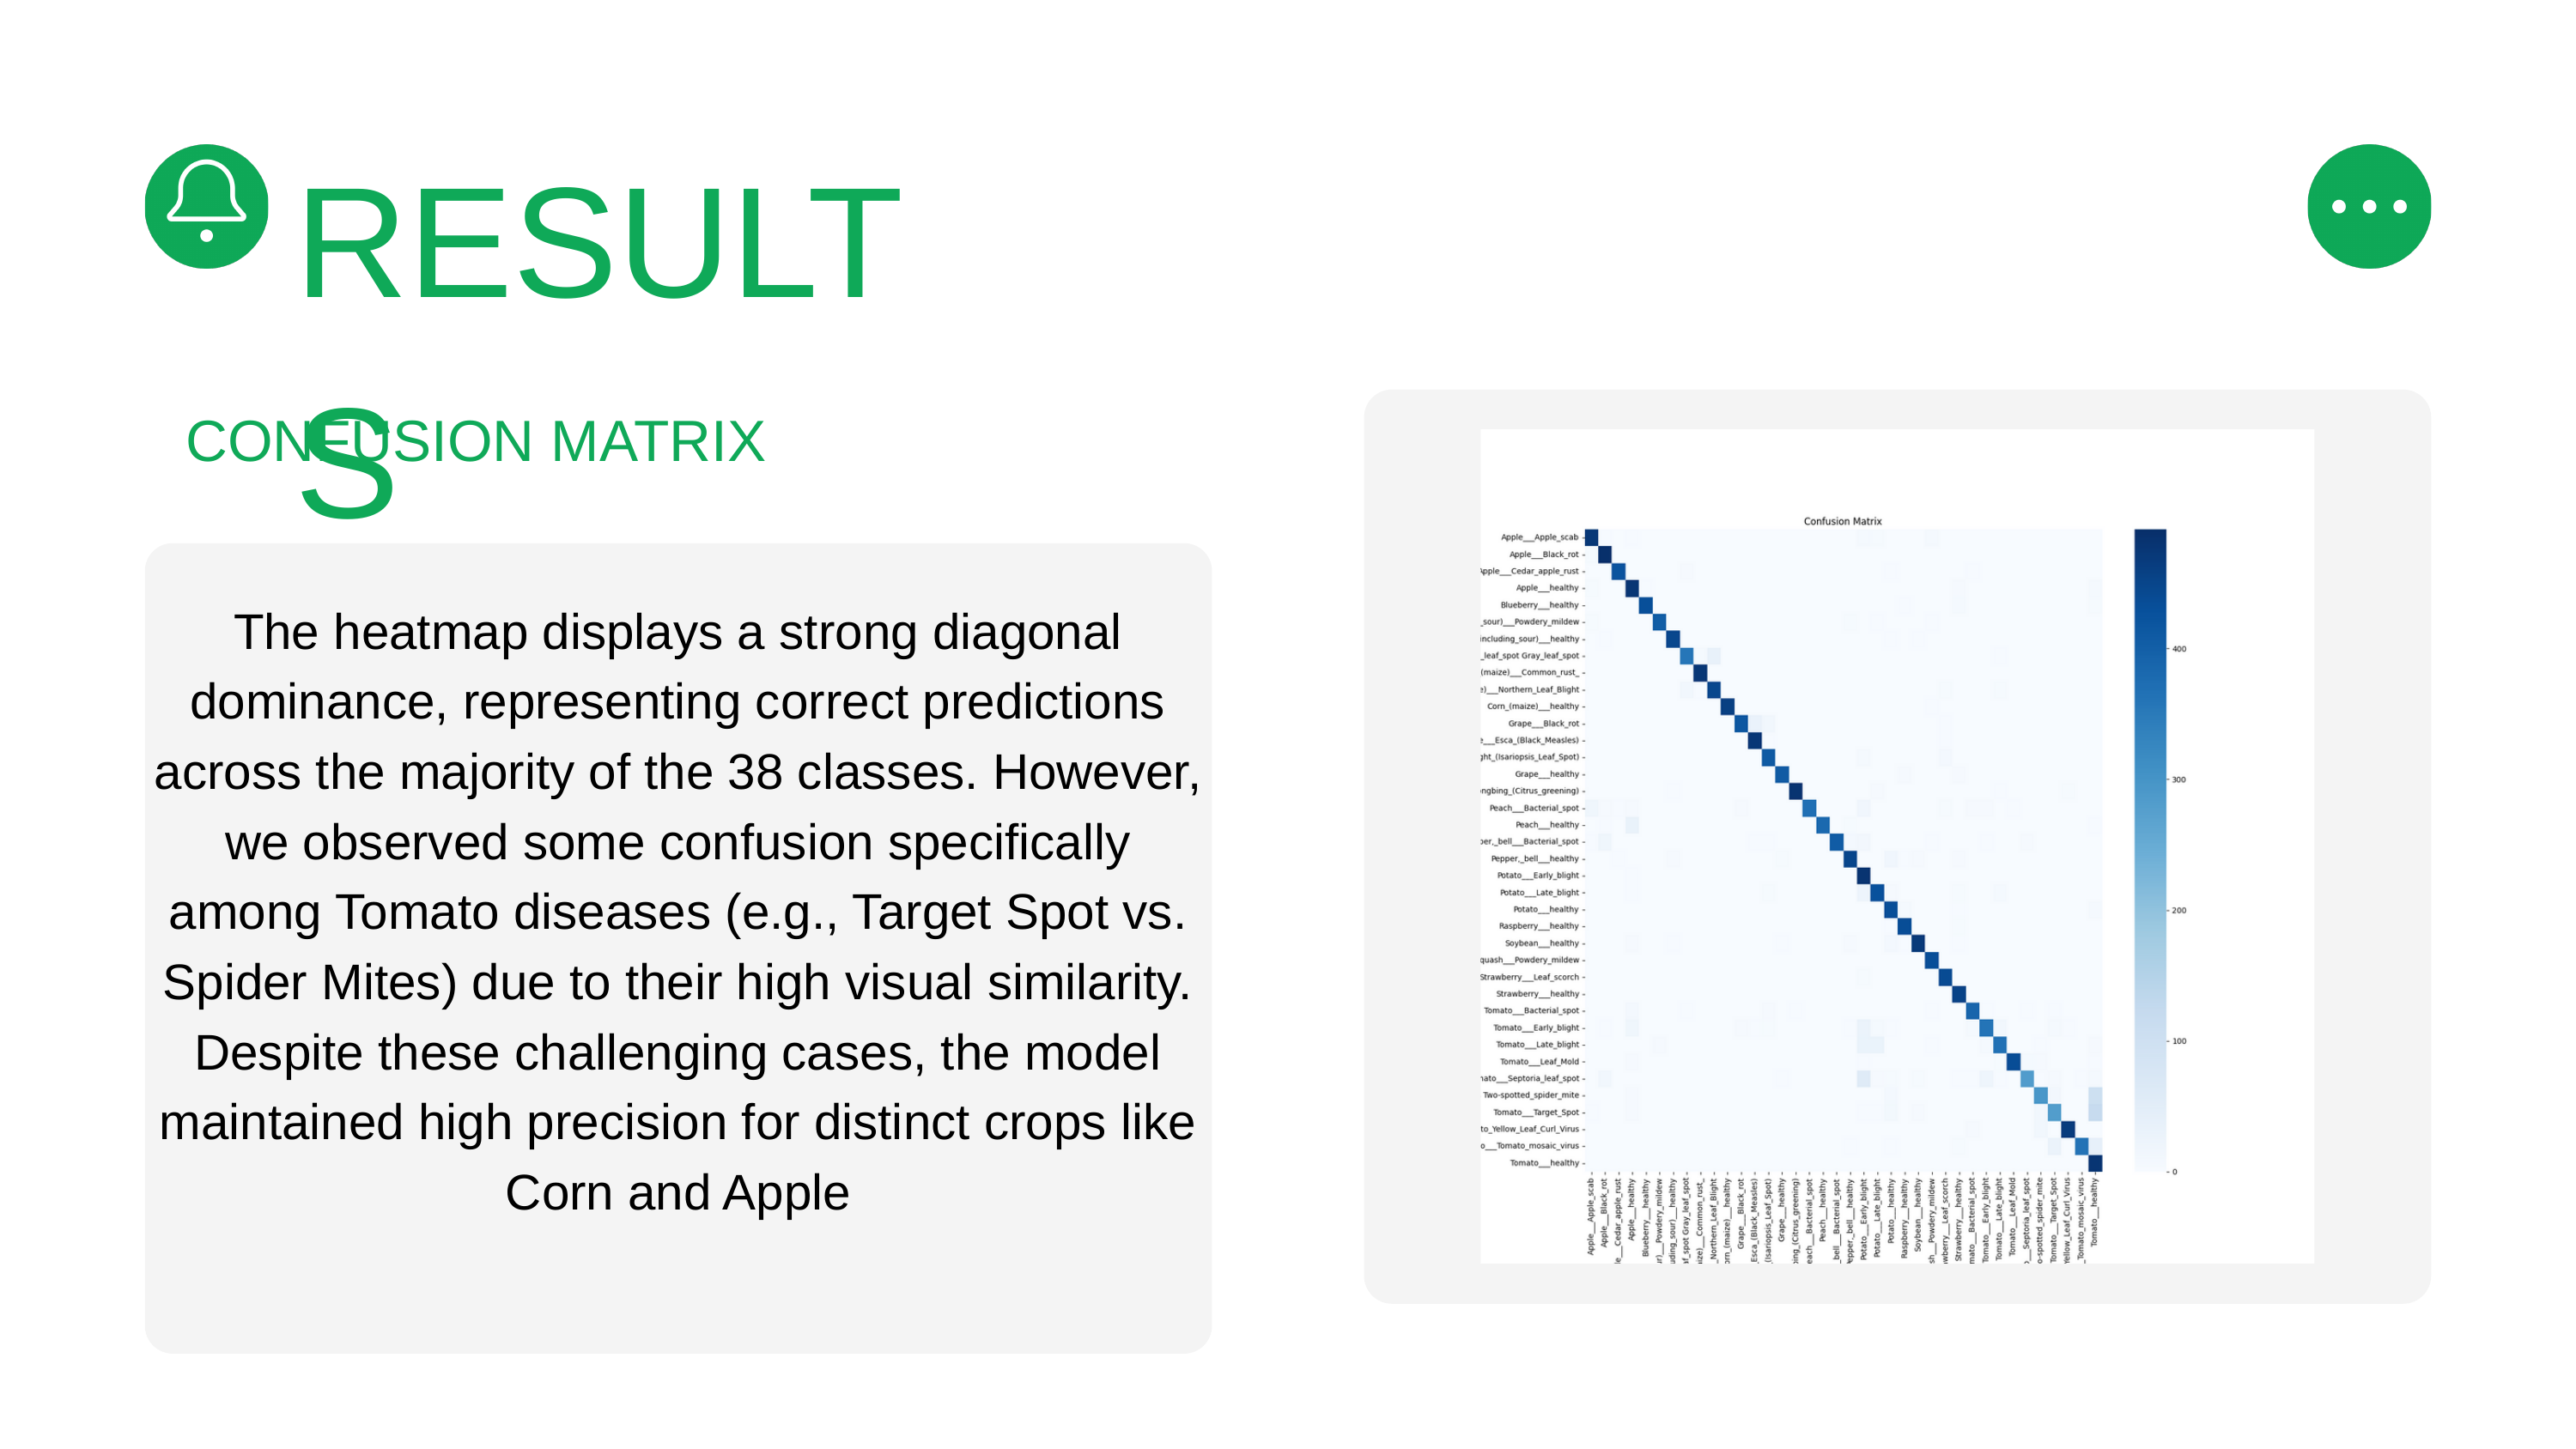

RESULTS

CONFUSION MATRIX

The heatmap displays a strong diagonal dominance, representing correct predictions across the majority of the 38 classes. However, we observed some confusion specifically among Tomato diseases (e.g., Target Spot vs. Spider Mites) due to their high visual similarity. Despite these challenging cases, the model maintained high precision for distinct crops like Corn and Apple